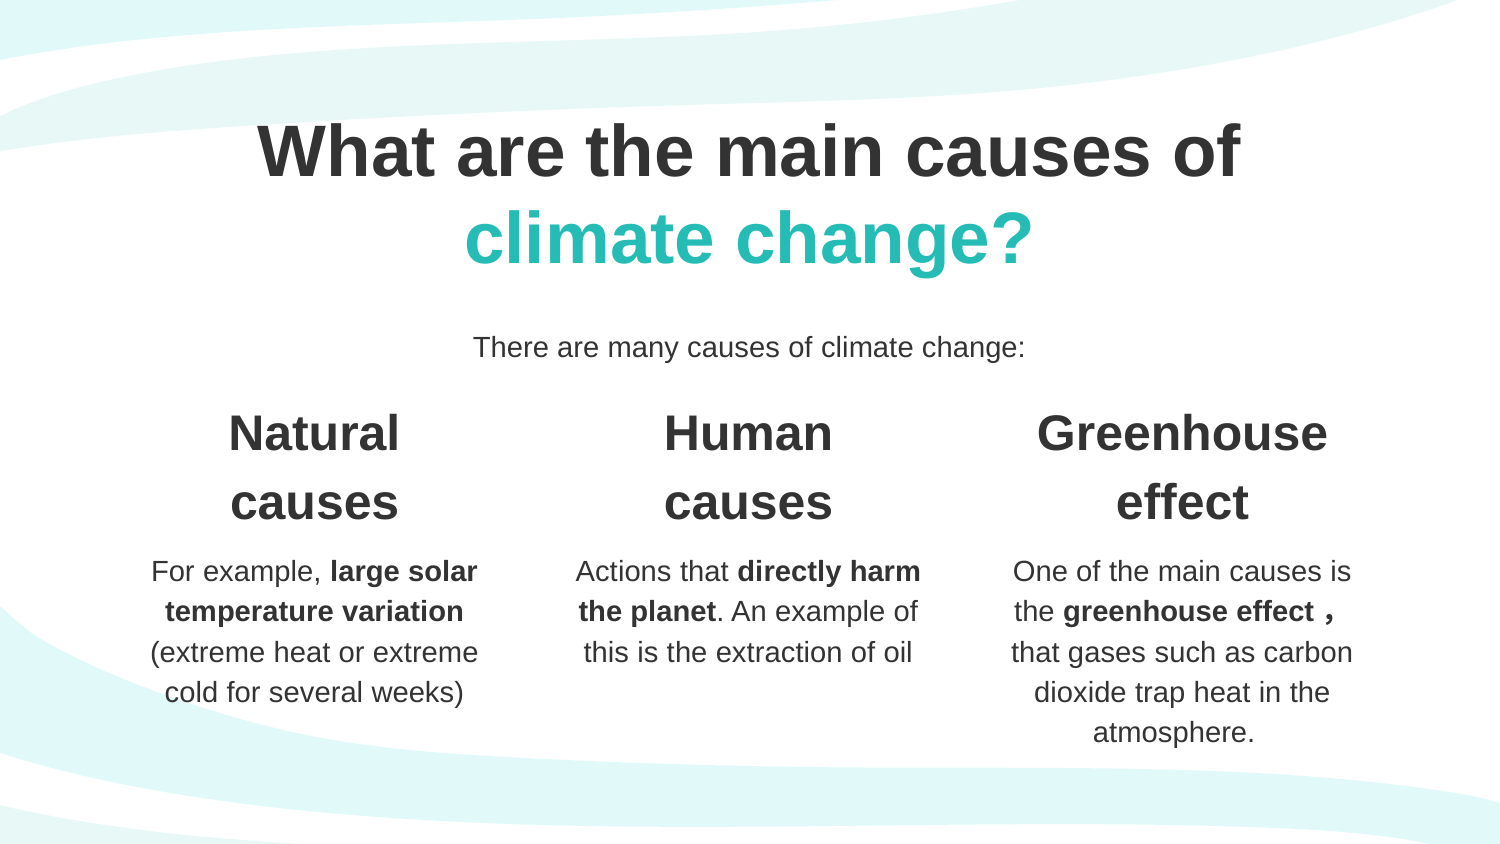

# What are the main causes of
climate change?
There are many causes of climate change:
Natural
causes
Human
causes
Greenhouse effect
For example, large solar temperature variation (extreme heat or extreme cold for several weeks)
Actions that directly harm the planet. An example of this is the extraction of oil
One of the main causes is the greenhouse effect， that gases such as carbon dioxide trap heat in the atmosphere.